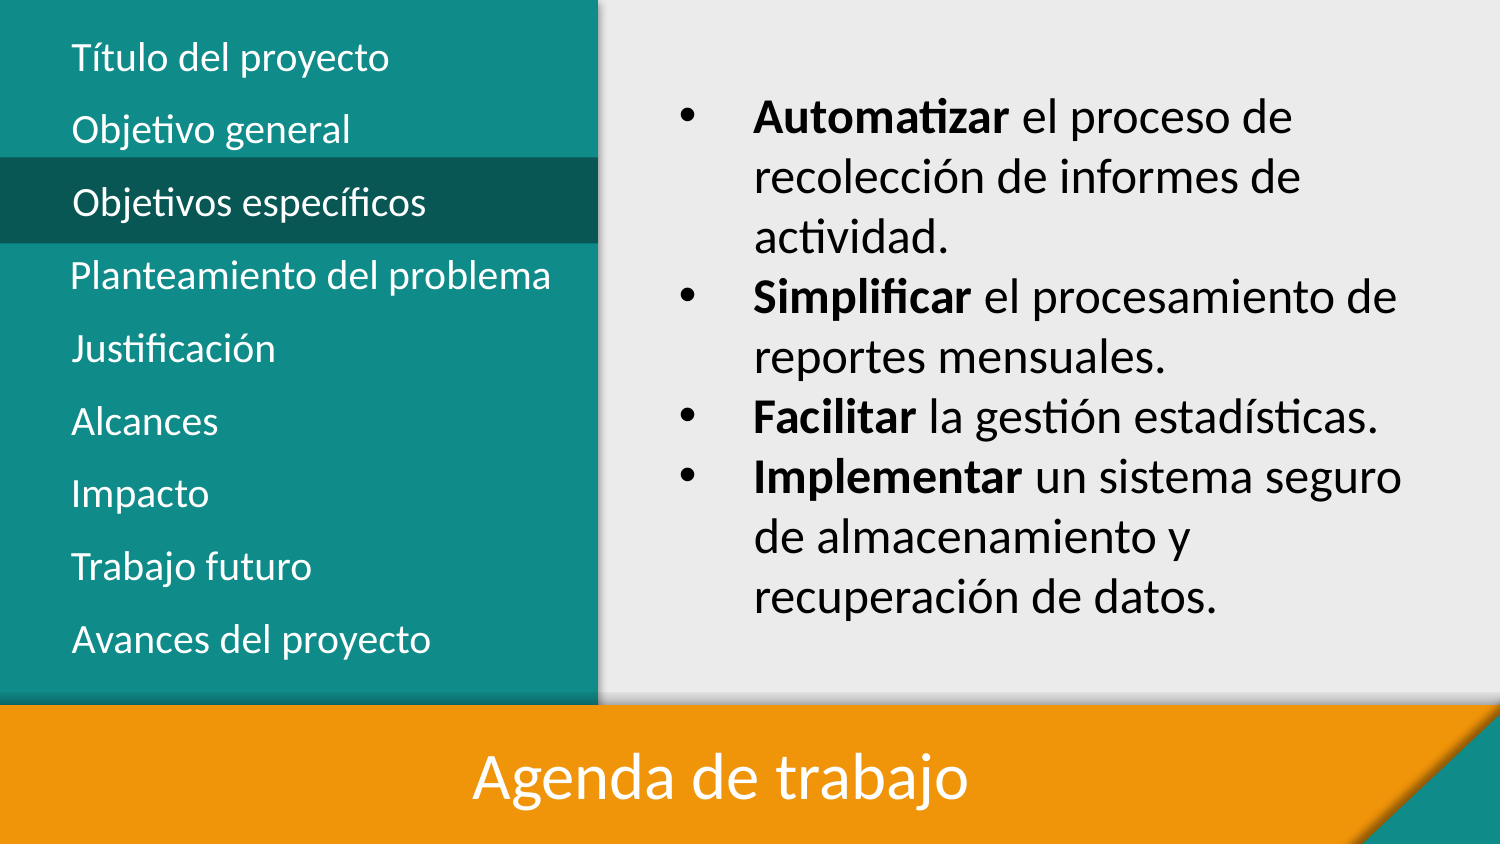

Título del proyecto
Automatizar el proceso de recolección de informes de actividad.
Simplificar el procesamiento de reportes mensuales.
Facilitar la gestión estadísticas.
Implementar un sistema seguro de almacenamiento y recuperación de datos.
Objetivo general

Objetivos específicos
Planteamiento del problema
Justificación
Alcances
Impacto
Trabajo futuro
Avances del proyecto

Agenda de trabajo